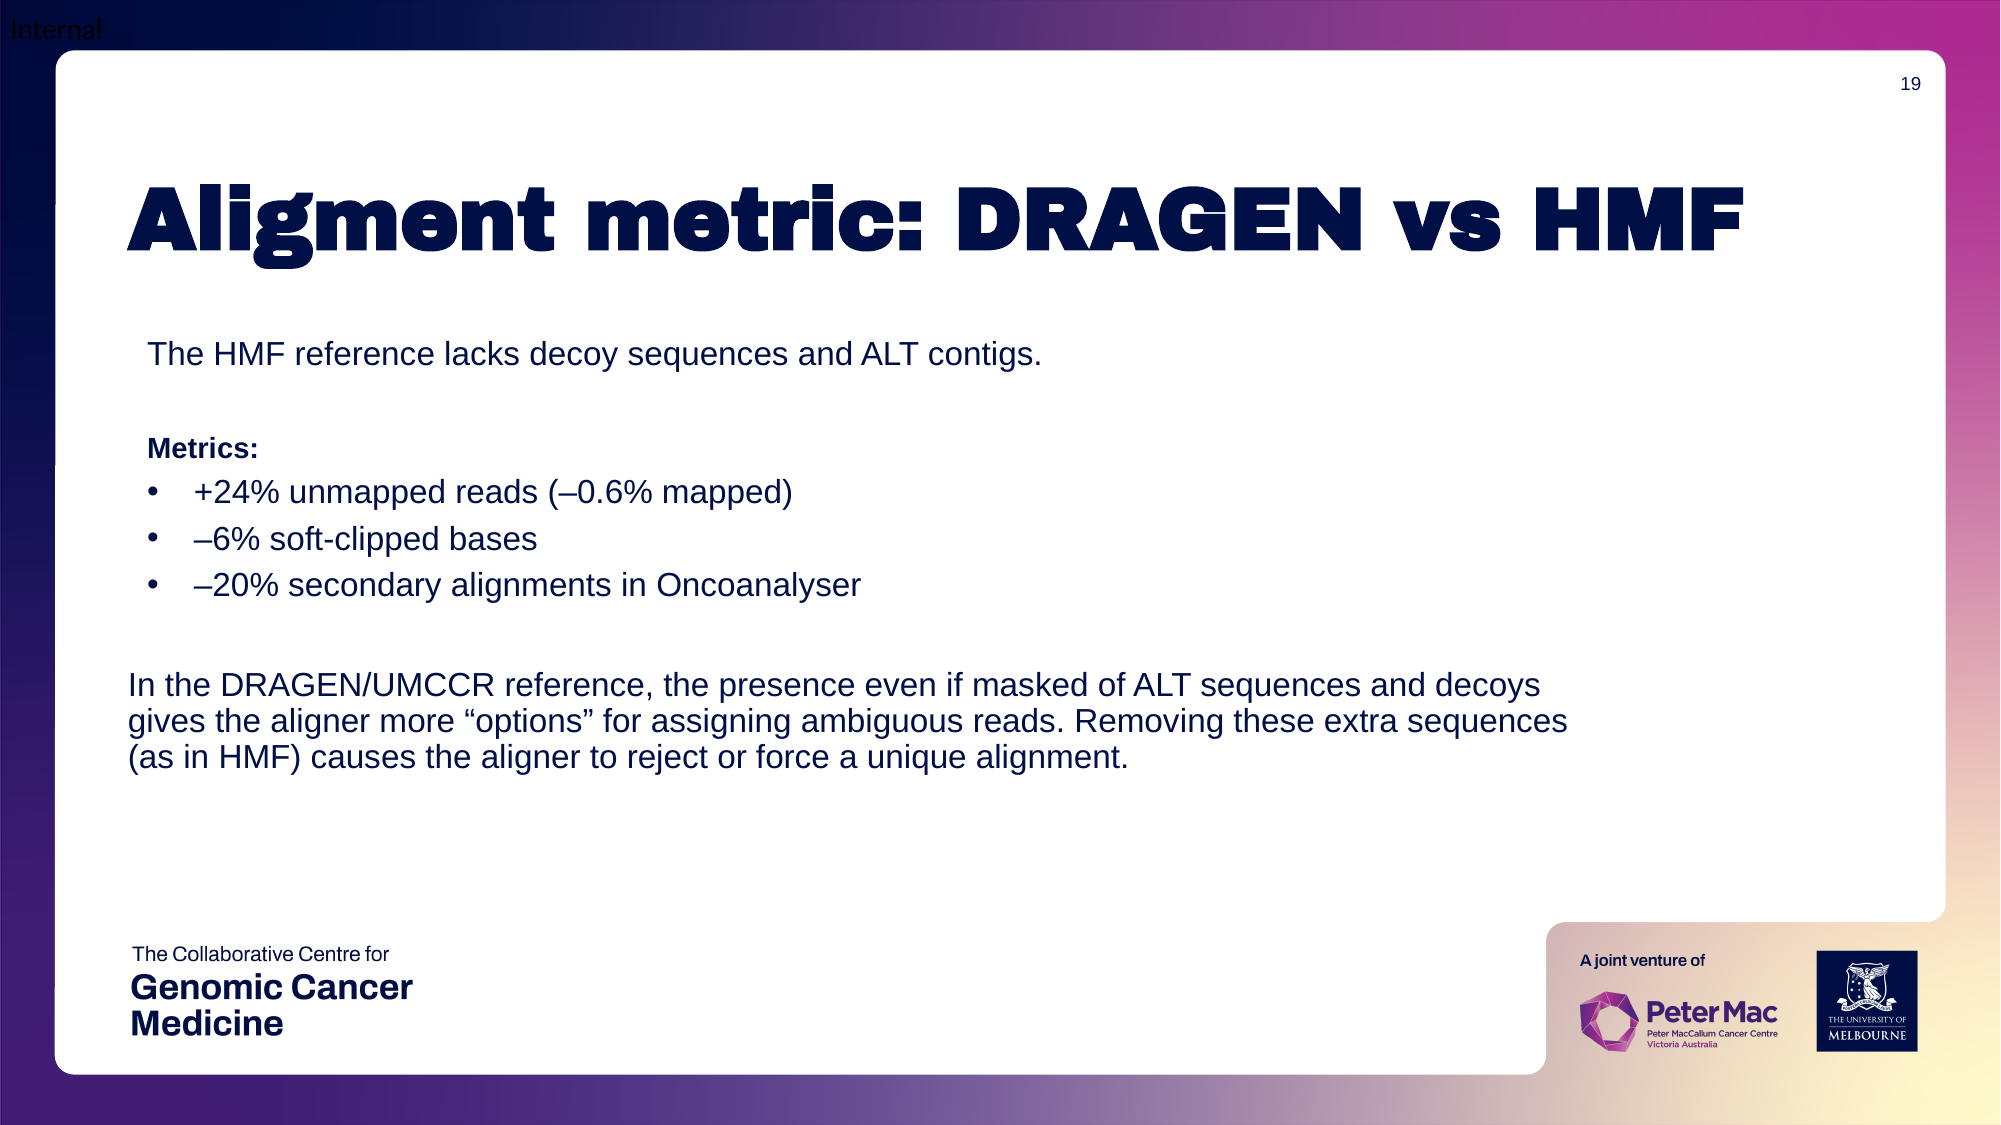

19
# Aligment metric: DRAGEN vs HMF
The HMF reference lacks decoy sequences and ALT contigs.
Metrics:
+24% unmapped reads (–0.6% mapped)
–6% soft‐clipped bases
–20% secondary alignments in Oncoanalyser

In the DRAGEN/UMCCR reference, the presence even if masked of ALT sequences and decoys gives the aligner more “options” for assigning ambiguous reads. Removing these extra sequences (as in HMF) causes the aligner to reject or force a unique alignment.